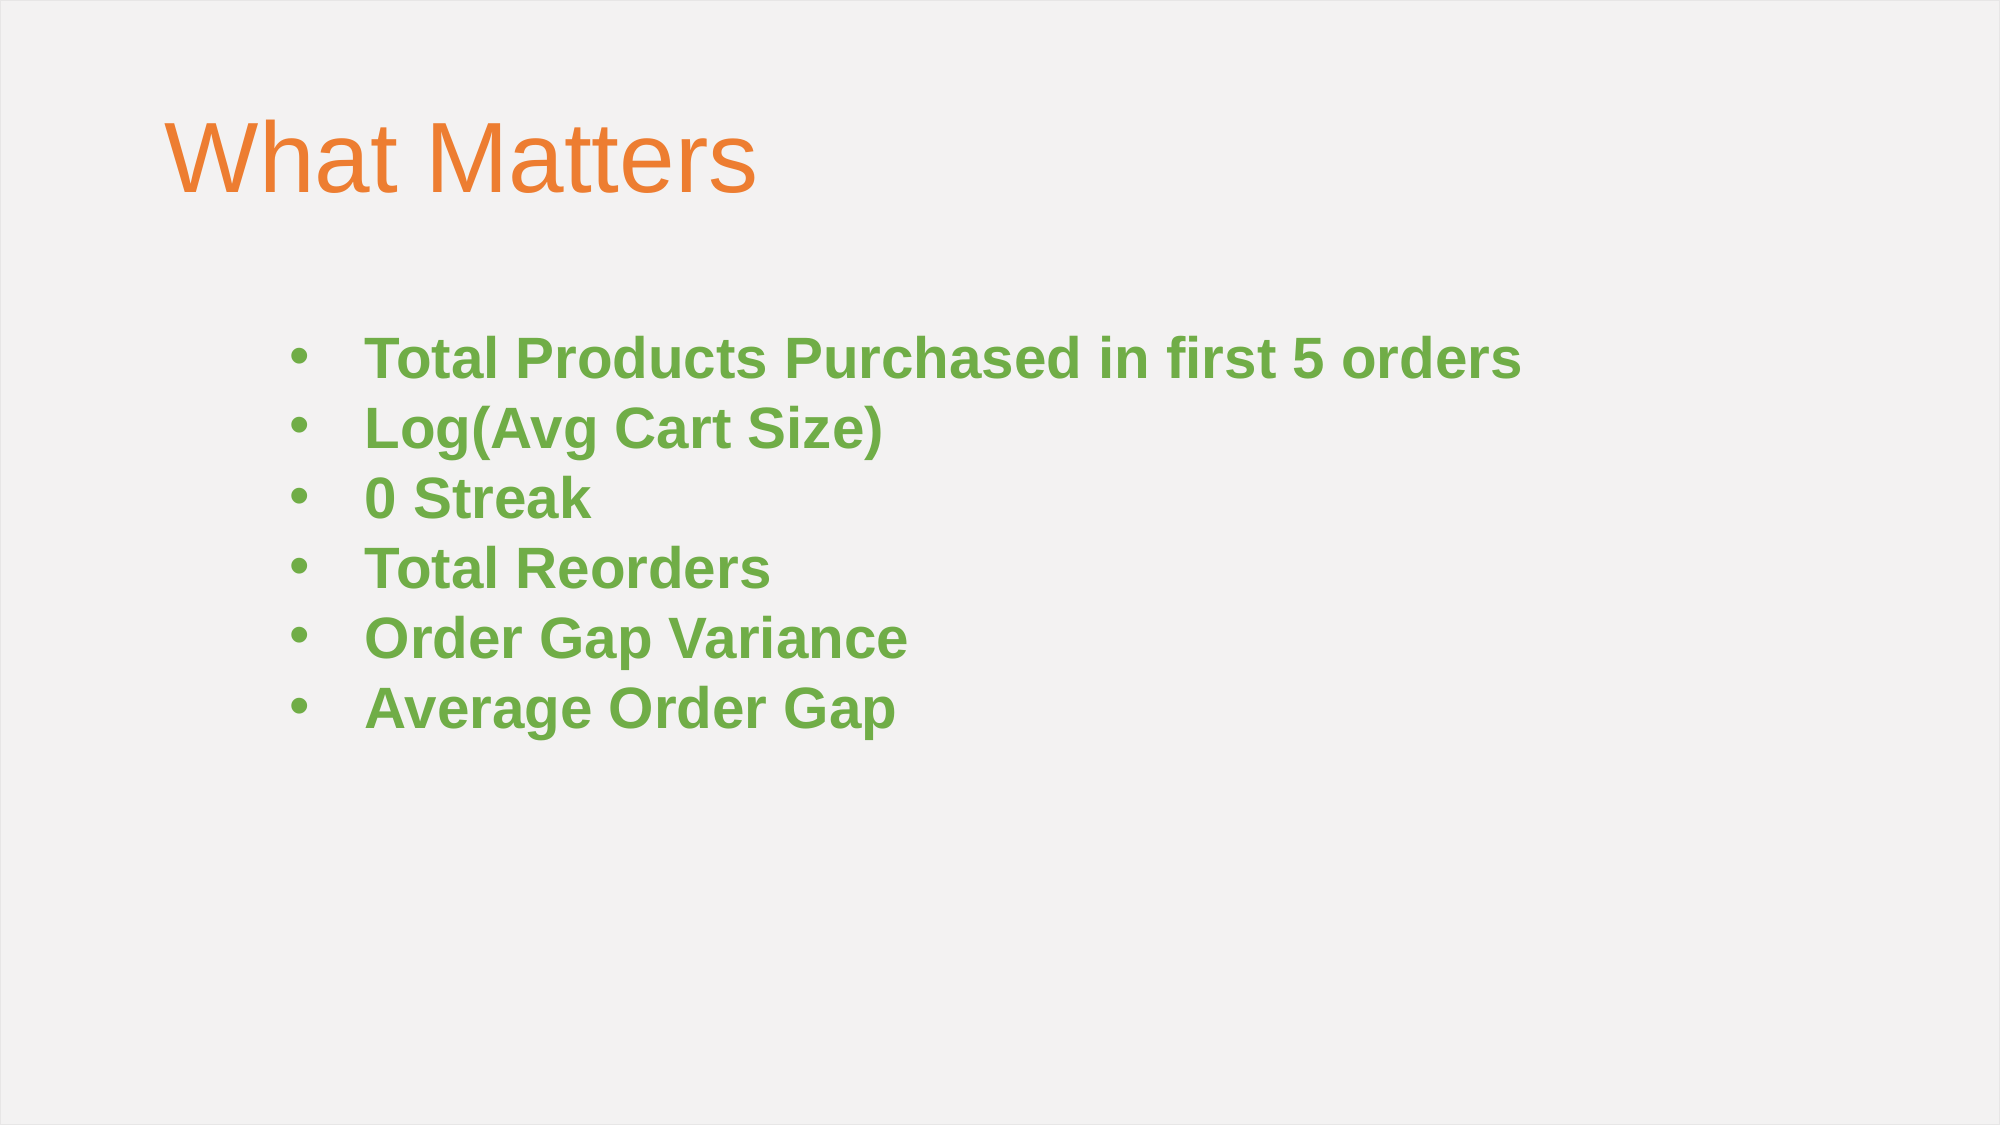

What Matters

Total Products Purchased in first 5 orders
Log(Avg Cart Size)
0 Streak
Total Reorders
Order Gap Variance
Average Order Gap